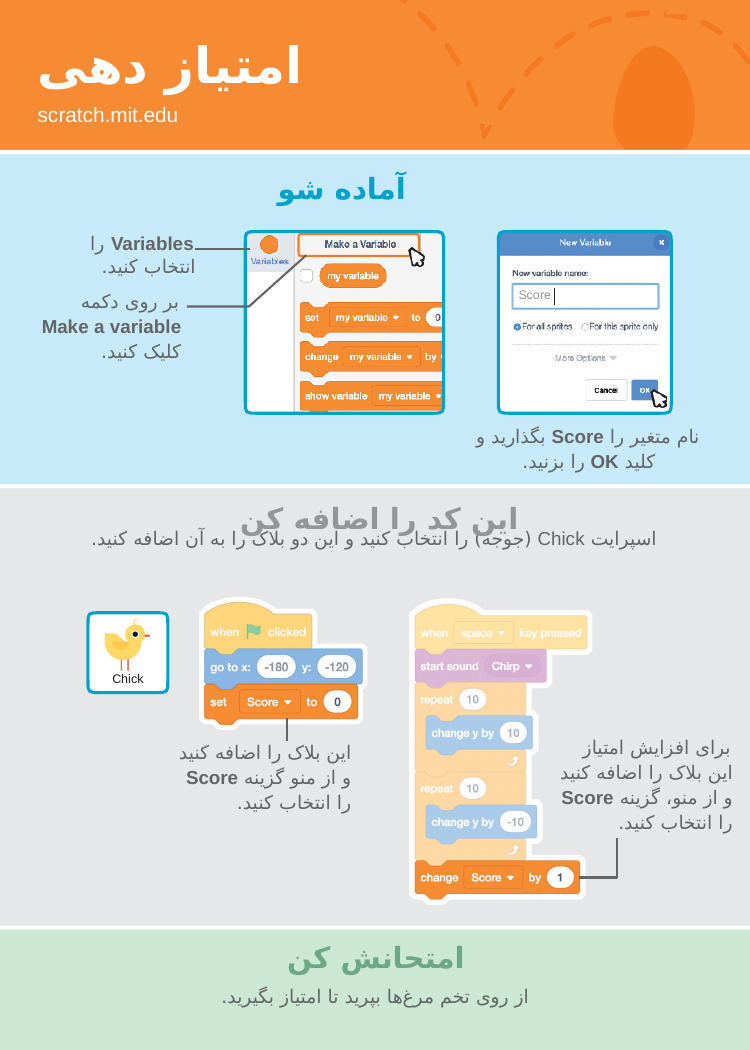

# امتیاز دهی
scratch.mit.edu

آماده شو

Variables را انتخاب کنید.

Score
بر روی دکمه Make a variable کلیک کنید.

نام متغیر را Score بگذارید و کلید OK را بزنید.

این کد را اضافه کن
اسپرایت Chick (جوجه) را انتخاب کنید و این دو بلاک را به آن اضافه کنید.

Chick
برای افزایش امتیاز این بلاک را اضافه کنید و از منو، گزینه Score را انتخاب کنید.
این بلاک را اضافه کنید و از منو گزینه Score را انتخاب کنید.

امتحانش کن

از روی تخم مرغ‌ها بپرید تا امتیاز بگیرید.